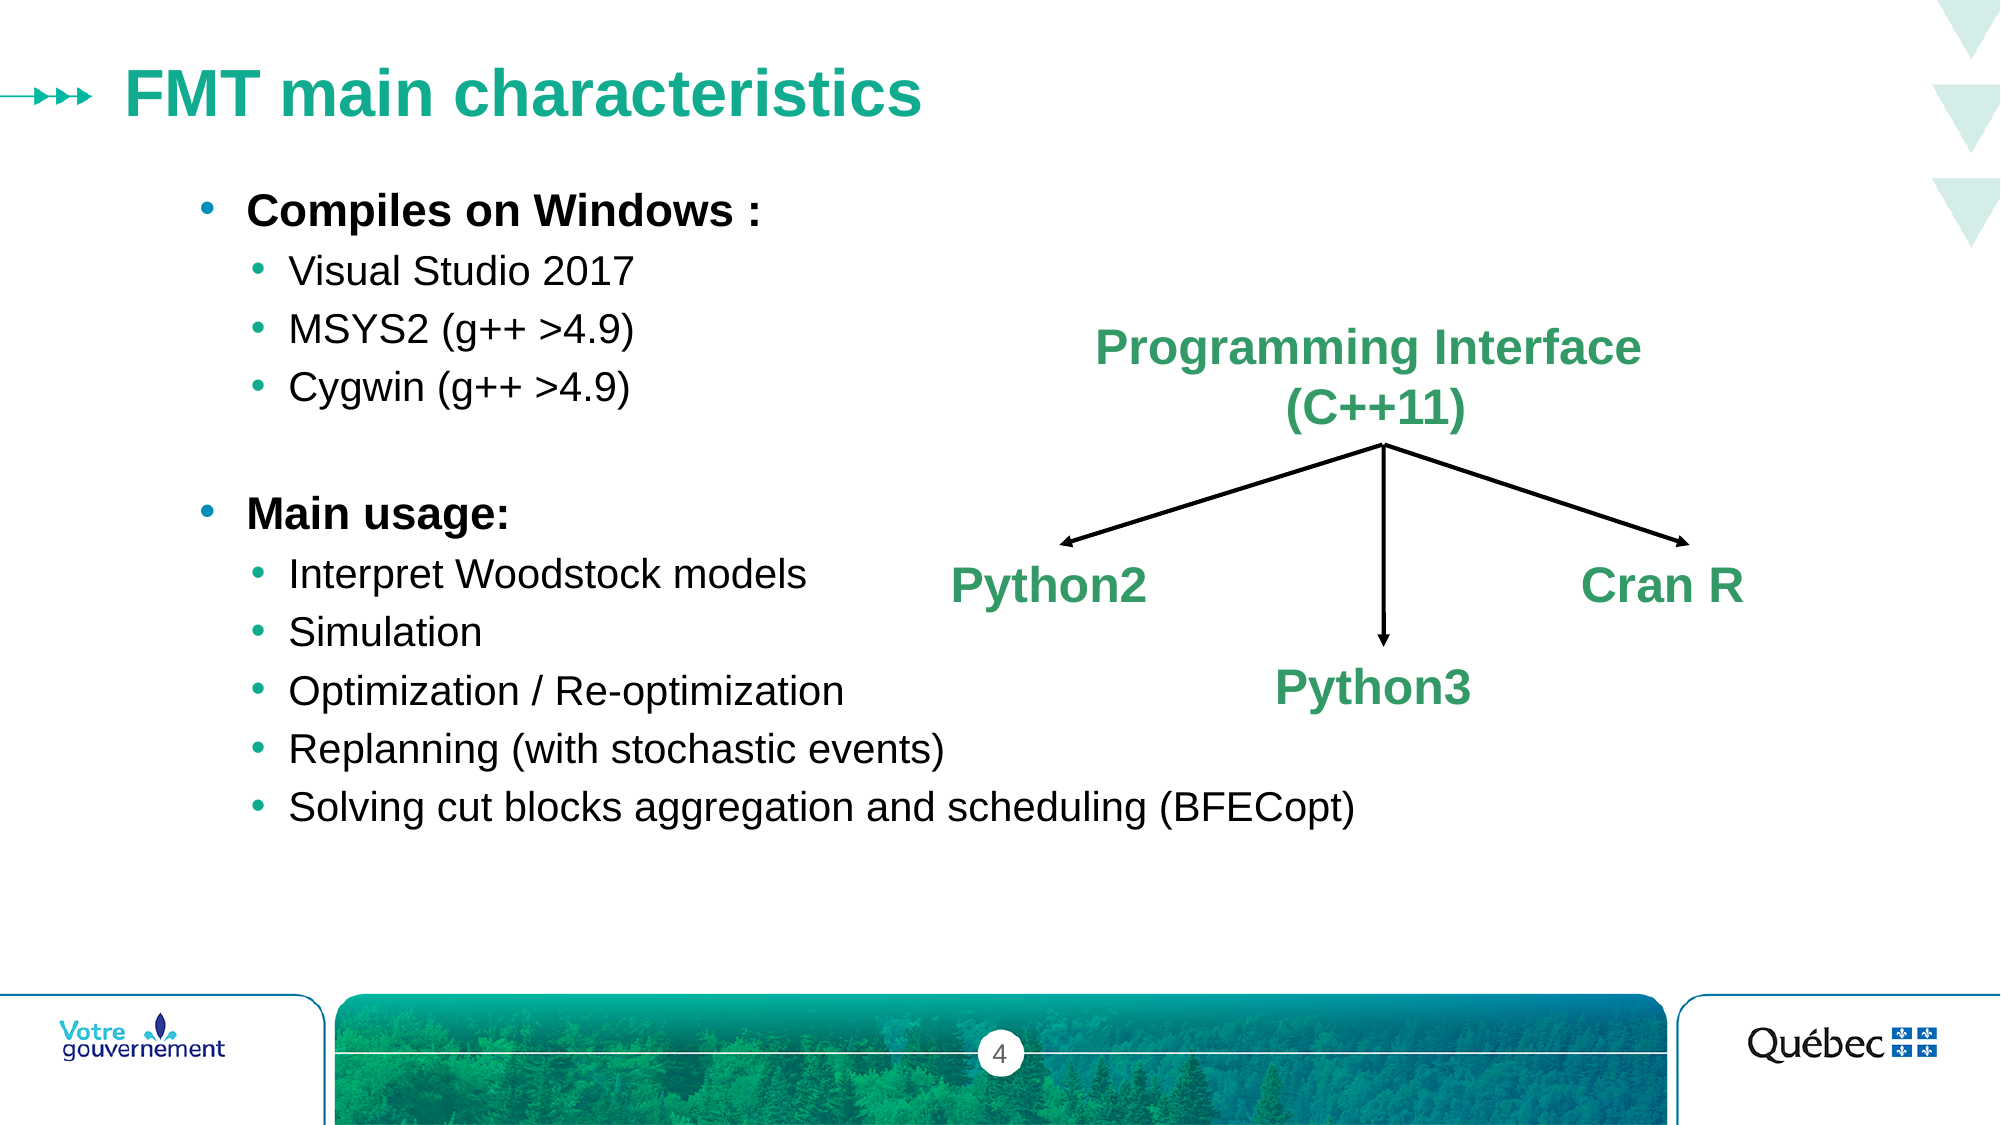

# FMT main characteristics
Compiles on Windows :
Visual Studio 2017
MSYS2 (g++ >4.9)
Cygwin (g++ >4.9)

Main usage:
Interpret Woodstock models
Simulation
Optimization / Re-optimization
Replanning (with stochastic events)
Solving cut blocks aggregation and scheduling (BFECopt)
Programming Interface
 (C++11)

Python2

Cran R

Python3

4